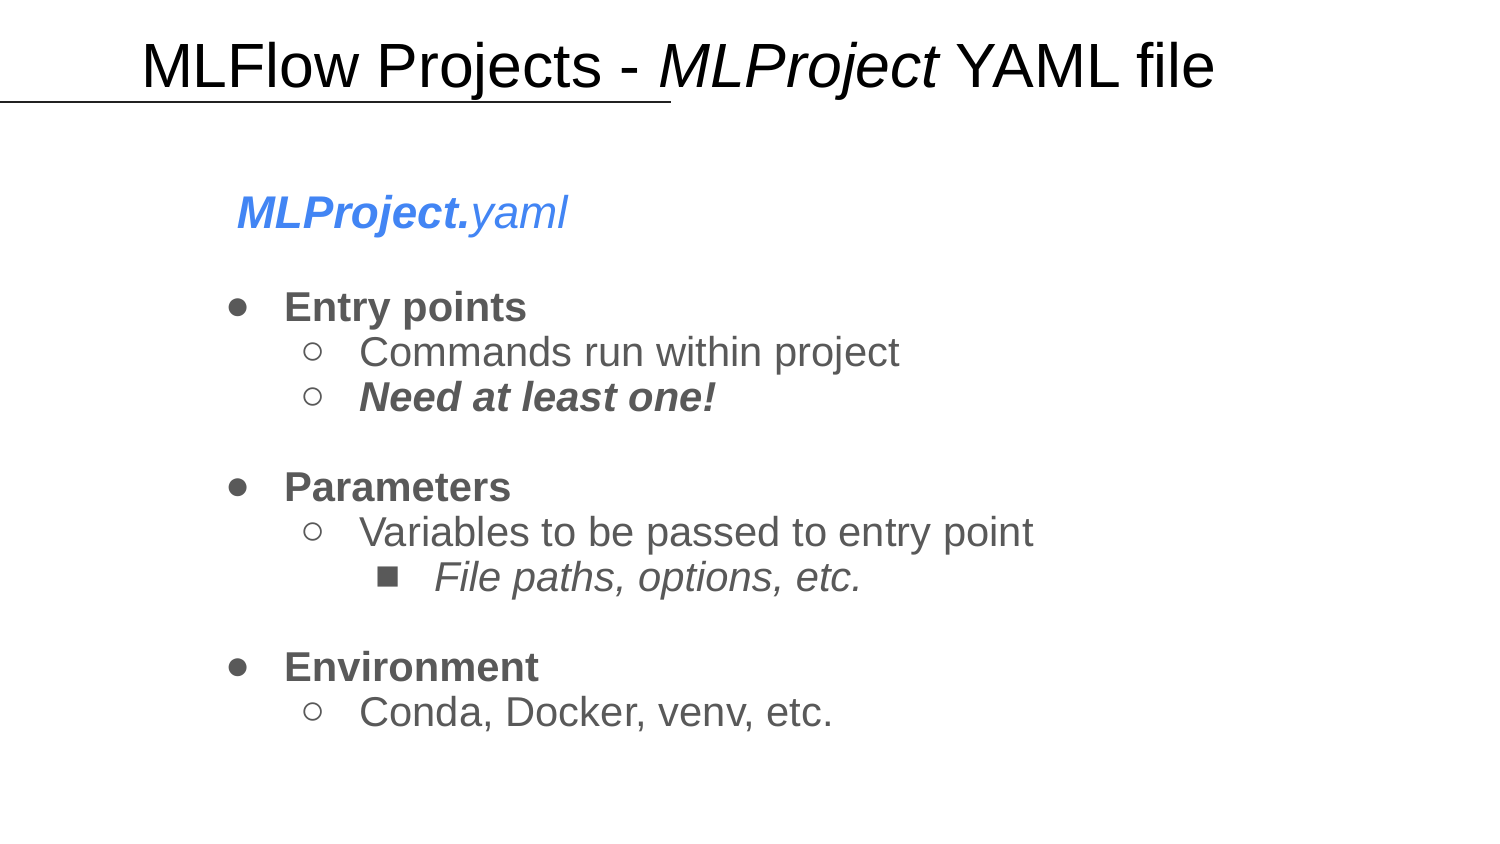

MLFlow Projects - MLProject YAML file
MLProject.yaml
Entry points
Commands run within project
Need at least one!

Parameters
Variables to be passed to entry point
File paths, options, etc.

Environment
Conda, Docker, venv, etc.